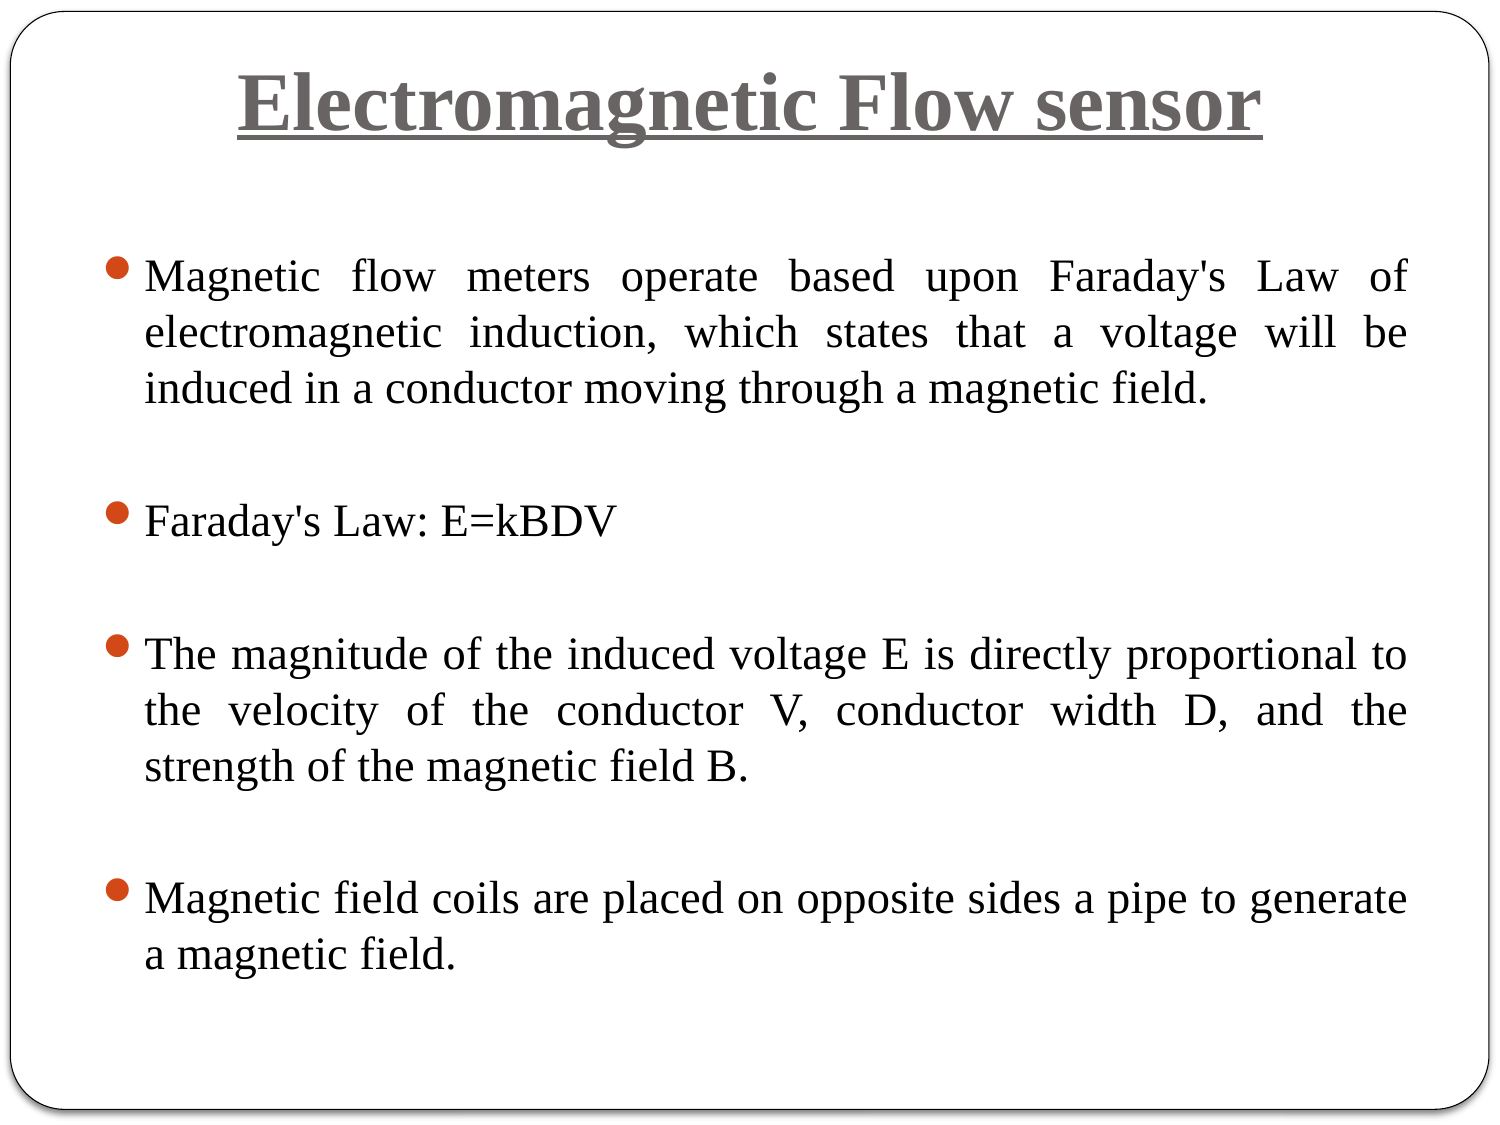

# Electromagnetic Flow sensor
Magnetic flow meters operate based upon Faraday's Law of electromagnetic induction, which states that a voltage will be induced in a conductor moving through a magnetic field.

Faraday's Law: E=kBDV

The magnitude of the induced voltage E is directly proportional to the velocity of the conductor V, conductor width D, and the strength of the magnetic field B.

Magnetic field coils are placed on opposite sides a pipe to generate a magnetic field.